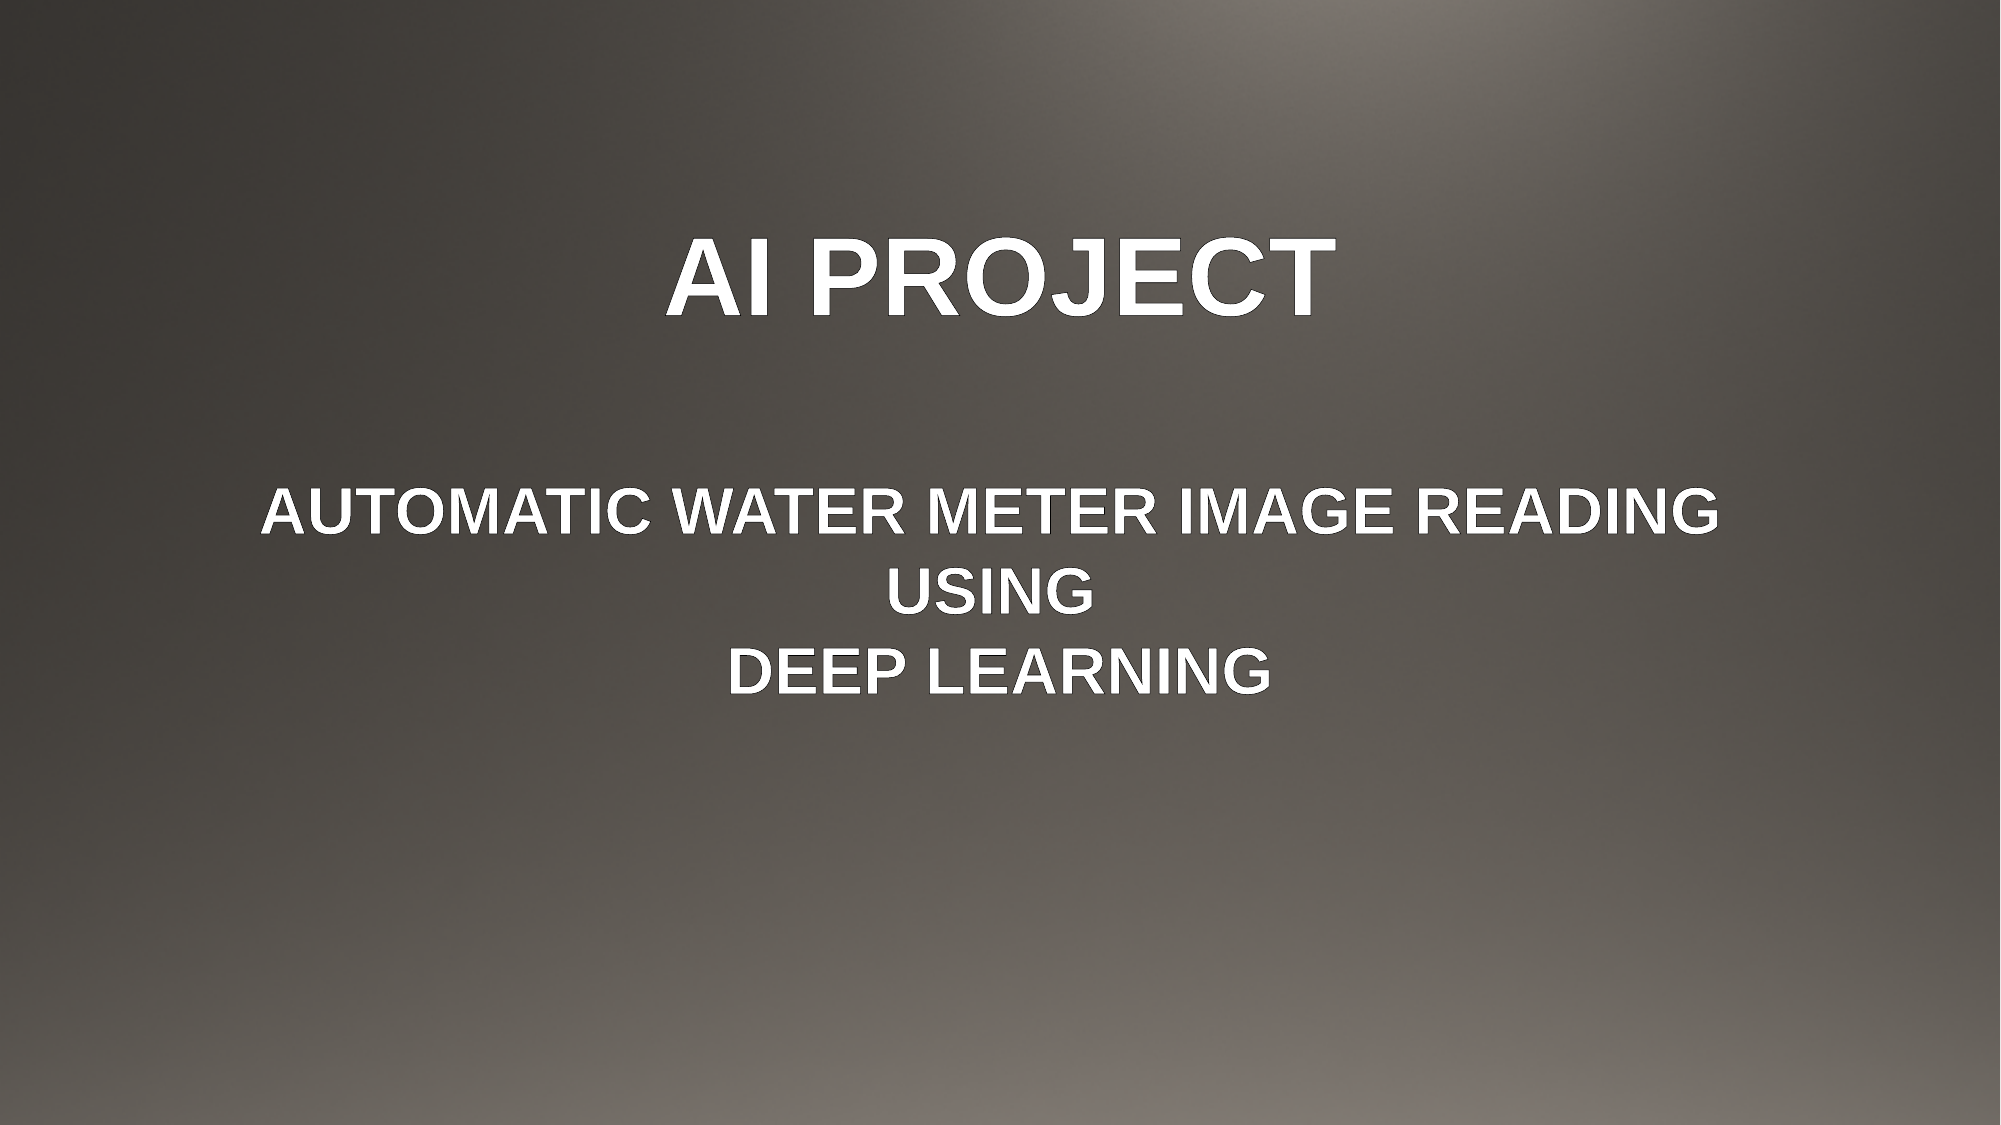

AI PROJECT
AUTOMATIC WATER METER IMAGE READING
USING
DEEP LEARNING